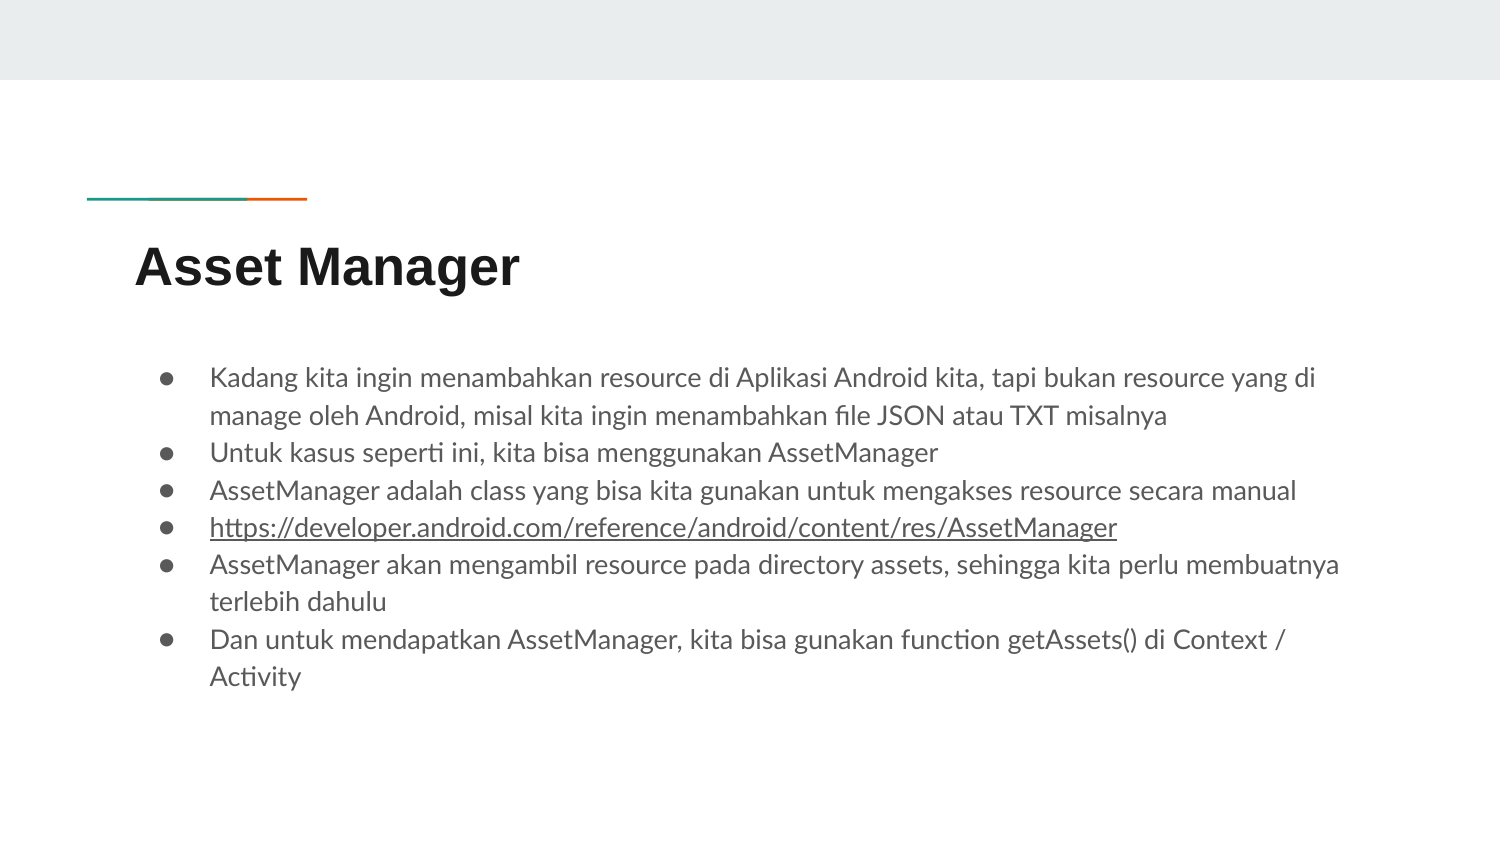

# Asset Manager
Kadang kita ingin menambahkan resource di Aplikasi Android kita, tapi bukan resource yang di manage oleh Android, misal kita ingin menambahkan file JSON atau TXT misalnya
Untuk kasus seperti ini, kita bisa menggunakan AssetManager
AssetManager adalah class yang bisa kita gunakan untuk mengakses resource secara manual
https://developer.android.com/reference/android/content/res/AssetManager
AssetManager akan mengambil resource pada directory assets, sehingga kita perlu membuatnya terlebih dahulu
Dan untuk mendapatkan AssetManager, kita bisa gunakan function getAssets() di Context / Activity